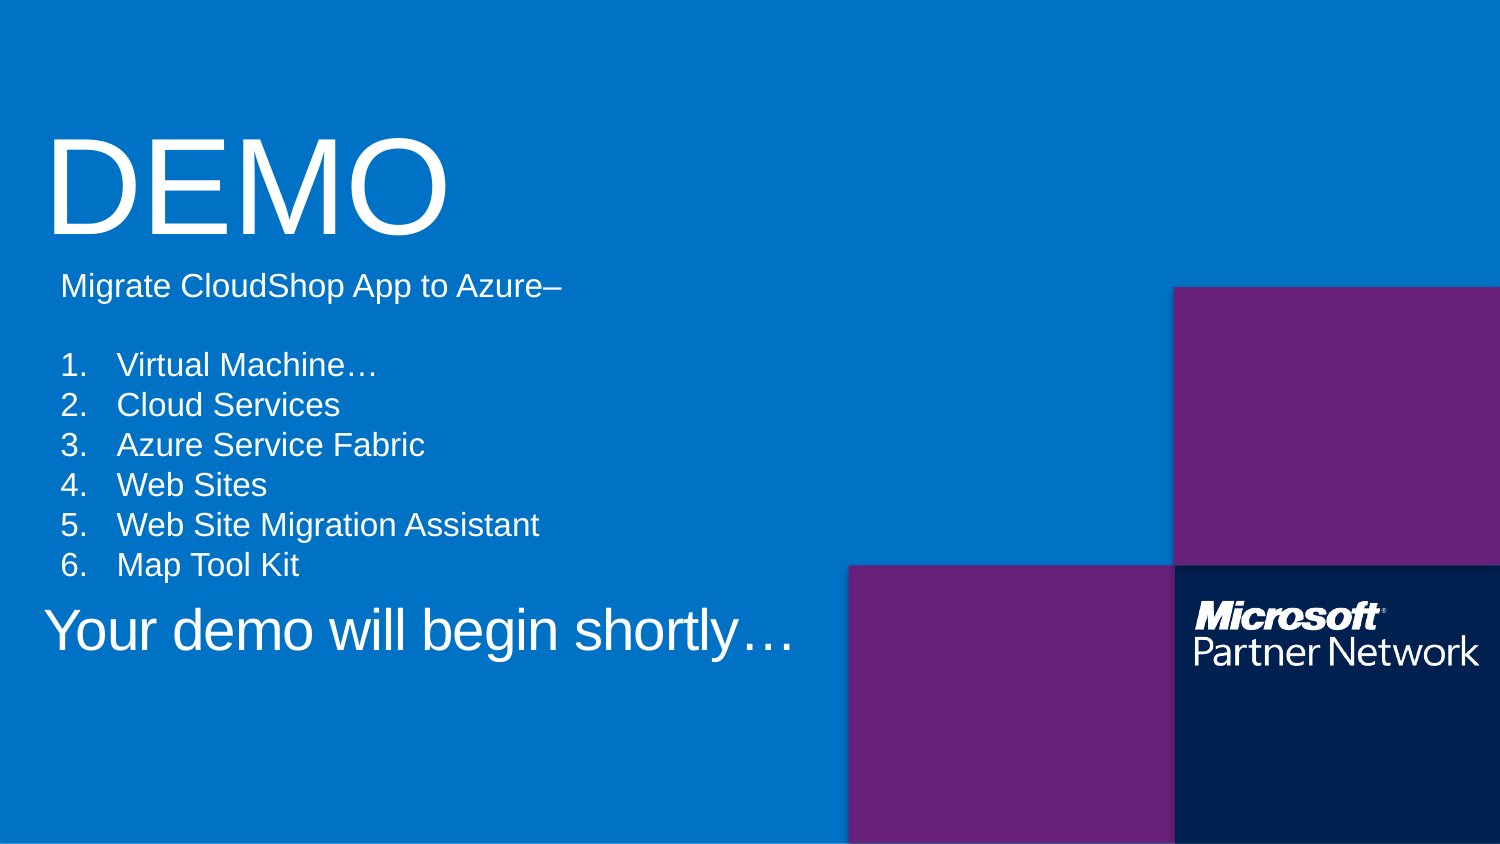

Migrate CloudShop App to Azure–

Virtual Machine…
Cloud Services
Azure Service Fabric
Web Sites
Web Site Migration Assistant
Map Tool Kit